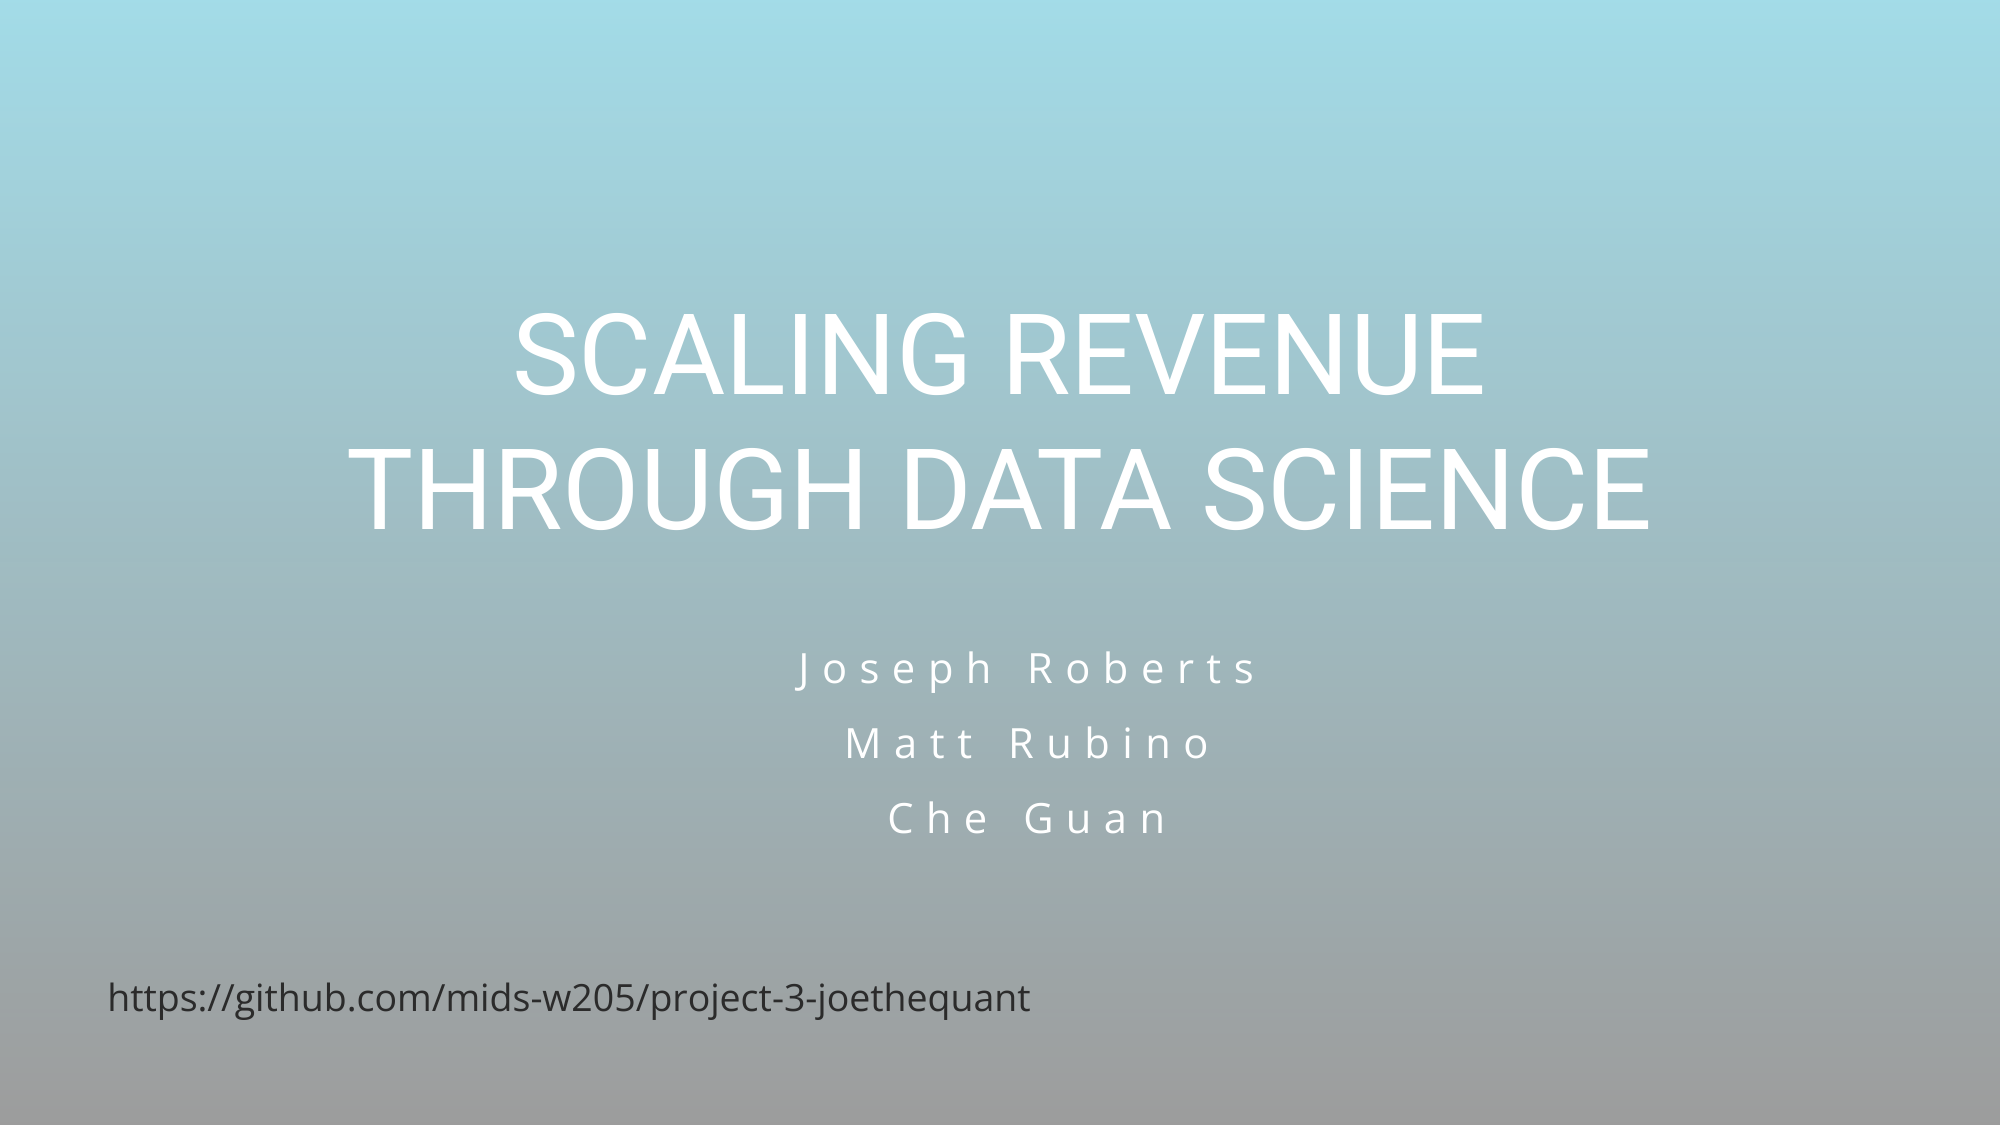

SCALING REVENUE THROUGH DATA SCIENCE
Joseph Roberts
Matt Rubino
Che Guan
https://github.com/mids-w205/project-3-joethequant